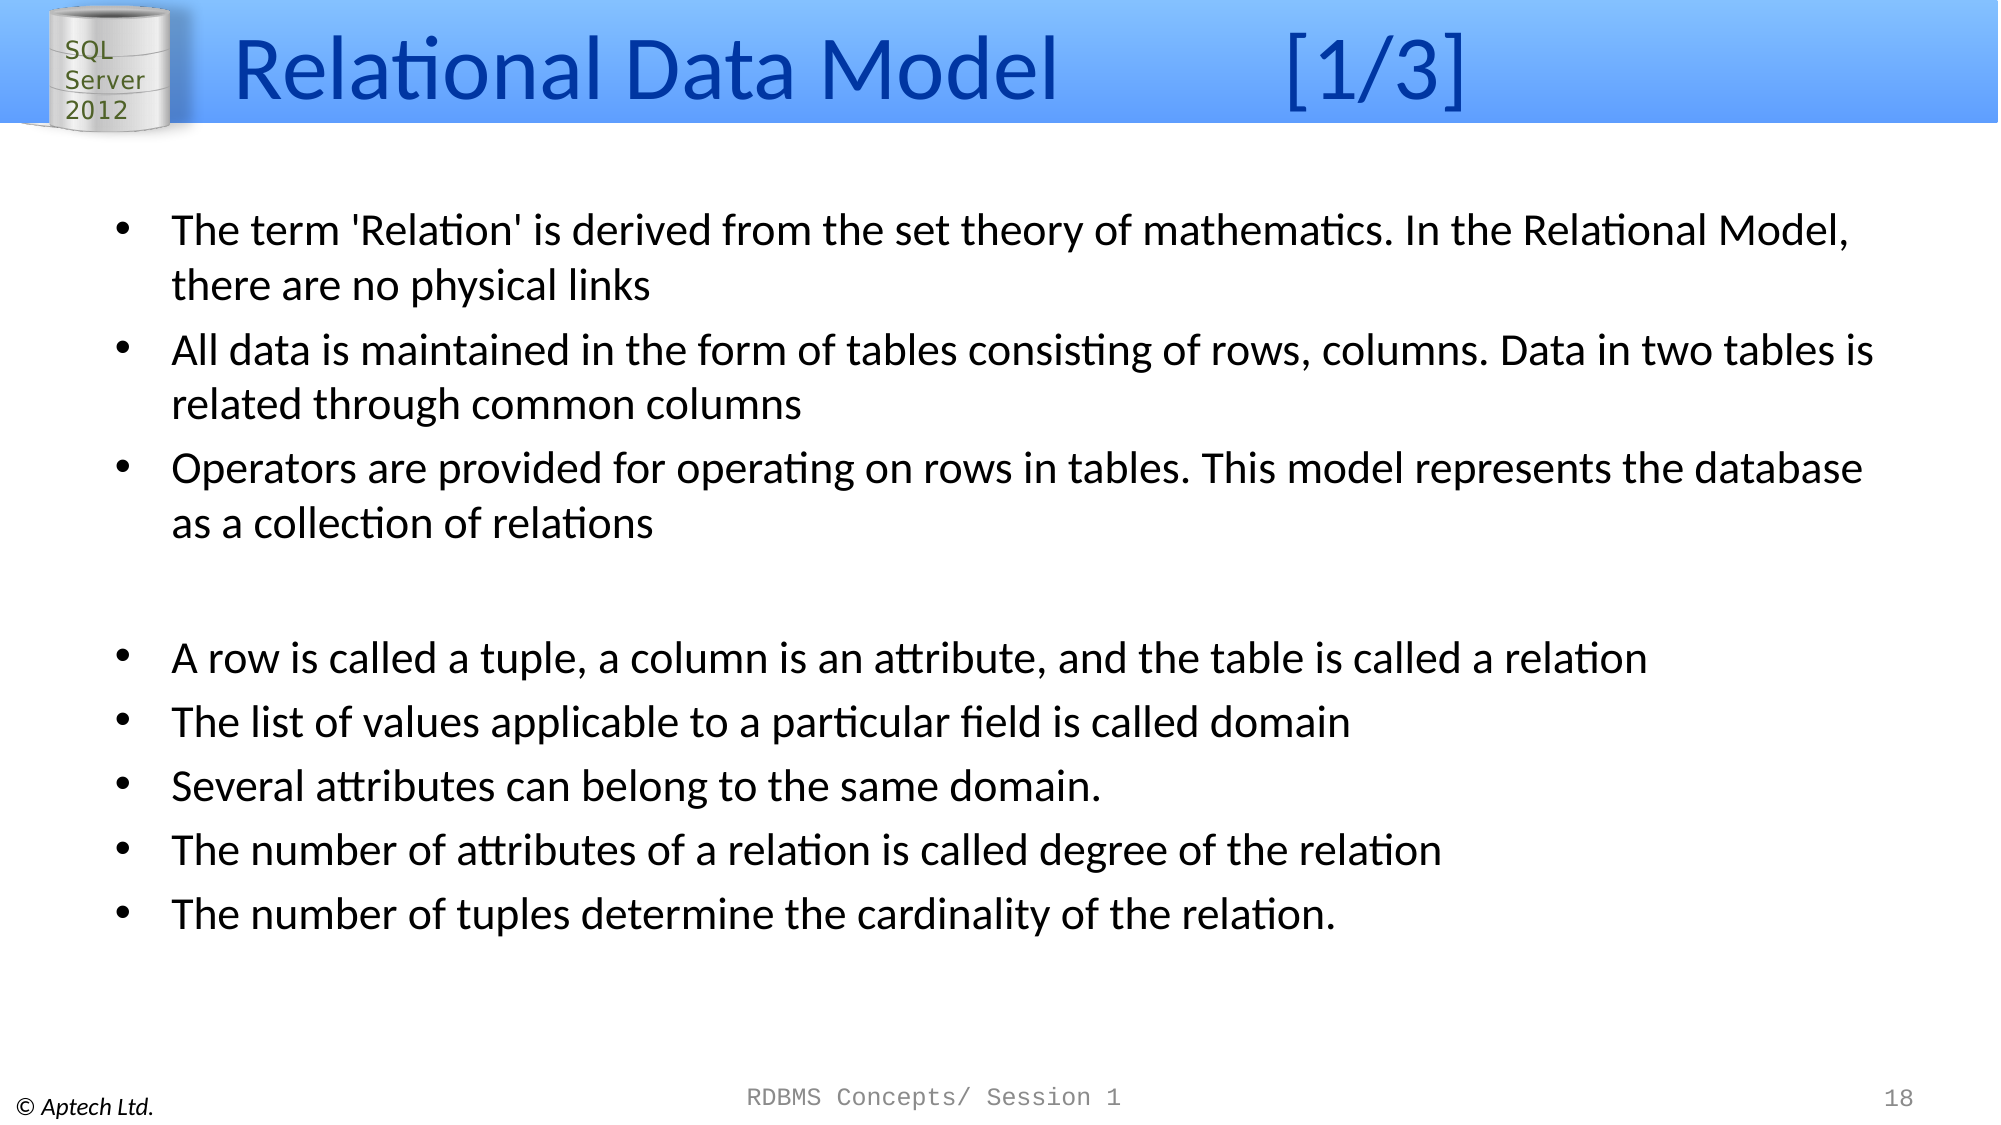

# Relational Data Model 		[1/3]
The term 'Relation' is derived from the set theory of mathematics. In the Relational Model, there are no physical links
All data is maintained in the form of tables consisting of rows, columns. Data in two tables is related through common columns
Operators are provided for operating on rows in tables. This model represents the database as a collection of relations

A row is called a tuple, a column is an attribute, and the table is called a relation
The list of values applicable to a particular field is called domain
Several attributes can belong to the same domain.
The number of attributes of a relation is called degree of the relation
The number of tuples determine the cardinality of the relation.

RDBMS Concepts/ Session 1
18